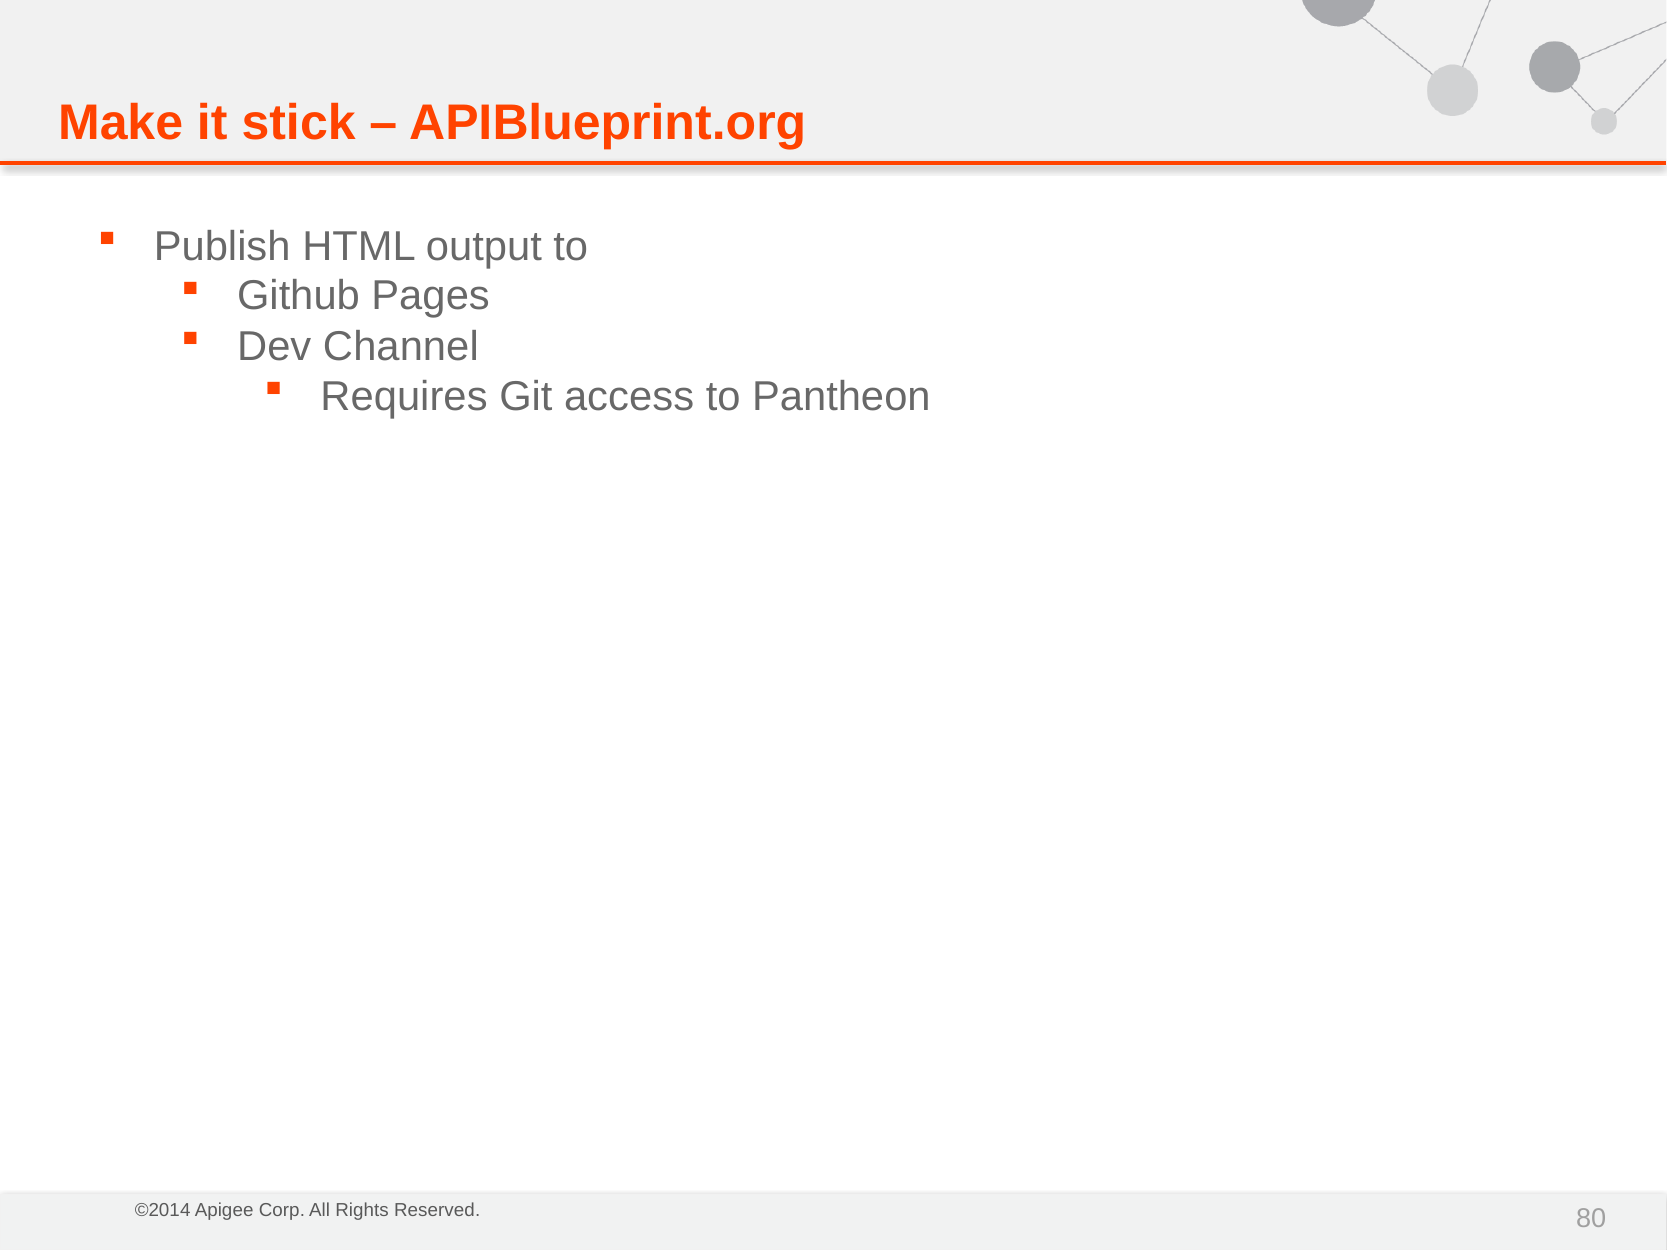

Make it stick – APIBlueprint.org
Publish HTML output to
Github Pages
Dev Channel
Requires Git access to Pantheon
80